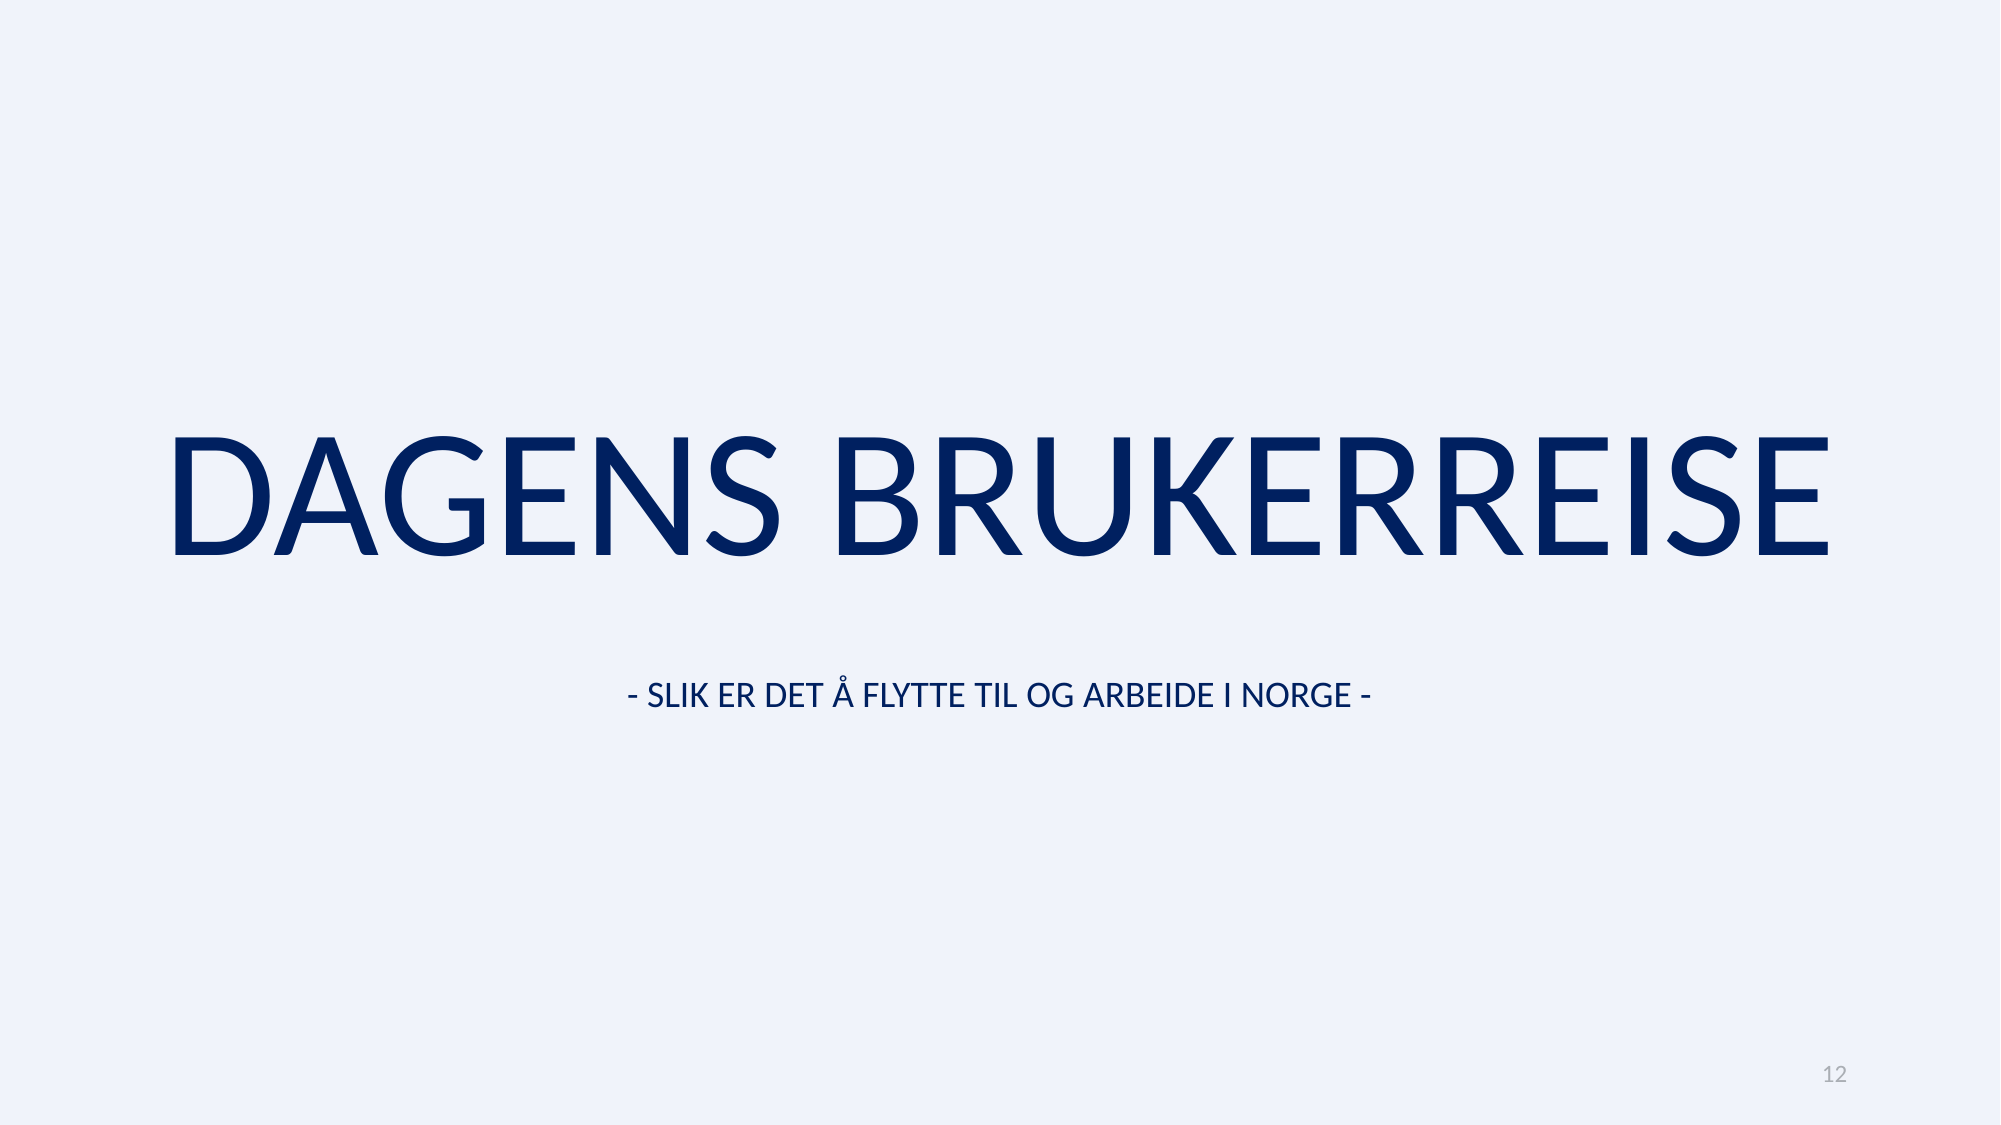

DAGENS BRUKERREISE
- SLIK ER DET Å FLYTTE TIL OG ARBEIDE I NORGE -
12